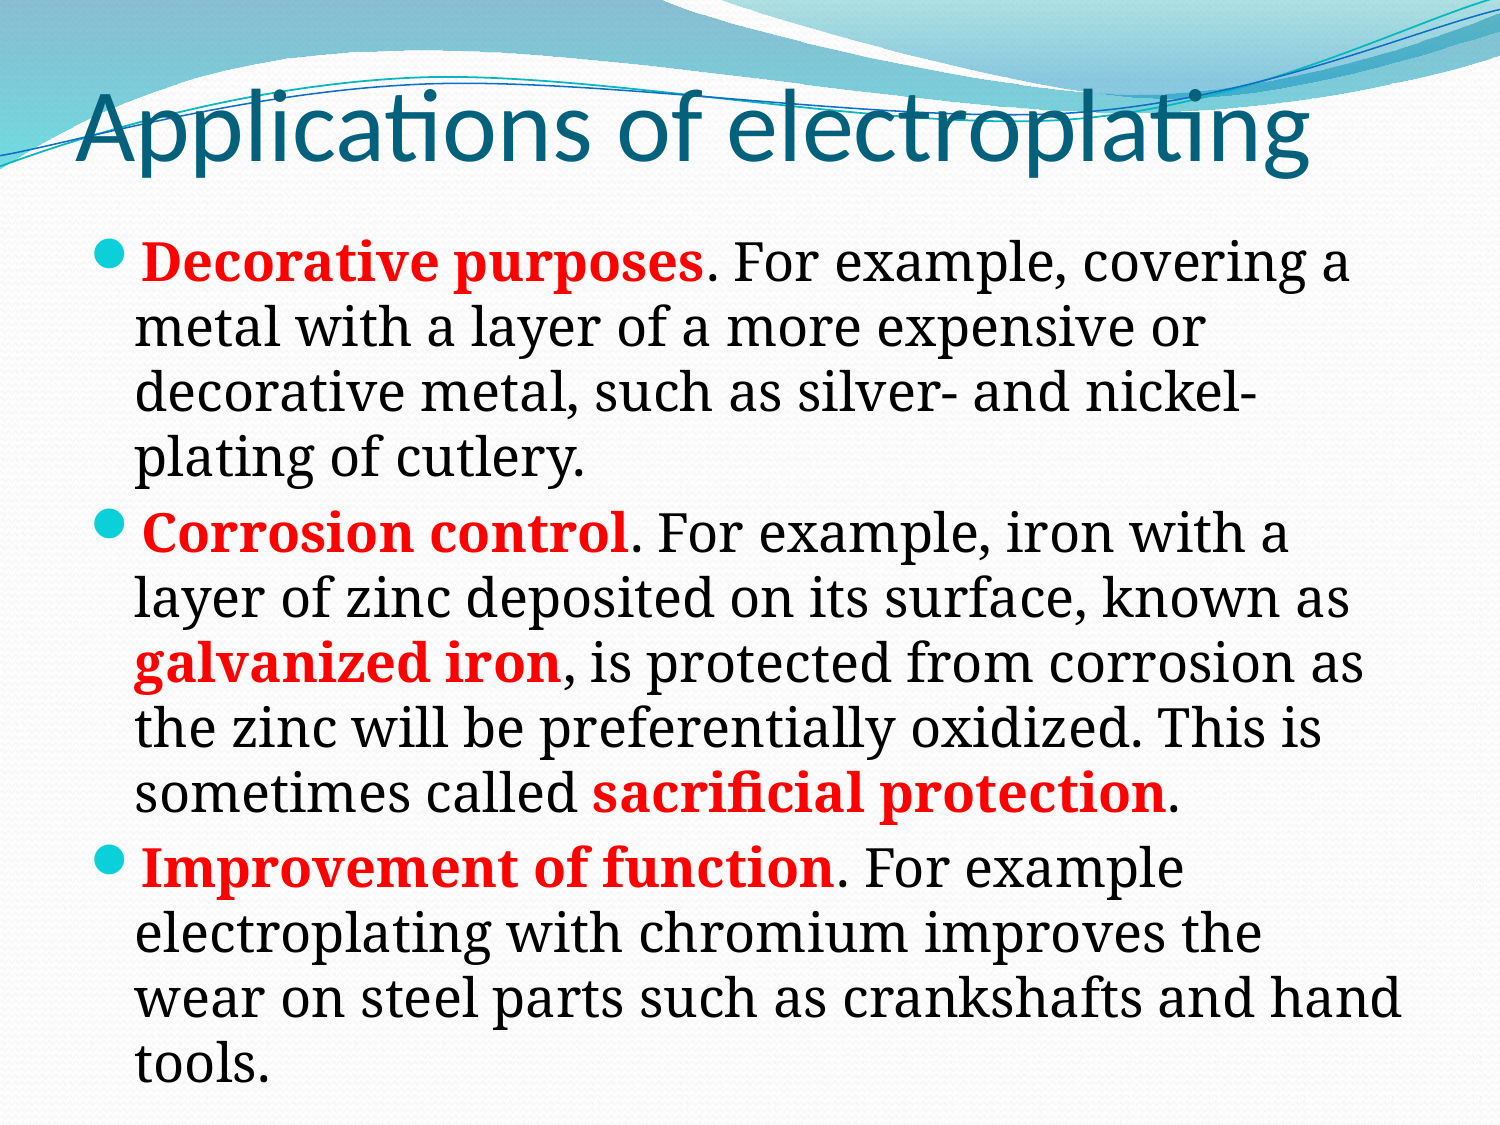

# Applications of electroplating
Decorative purposes. For example, covering a metal with a layer of a more expensive or decorative metal, such as silver- and nickel-plating of cutlery.
Corrosion control. For example, iron with a layer of zinc deposited on its surface, known as galvanized iron, is protected from corrosion as the zinc will be preferentially oxidized. This is sometimes called sacrificial protection.
Improvement of function. For example electroplating with chromium improves the wear on steel parts such as crankshafts and hand tools.